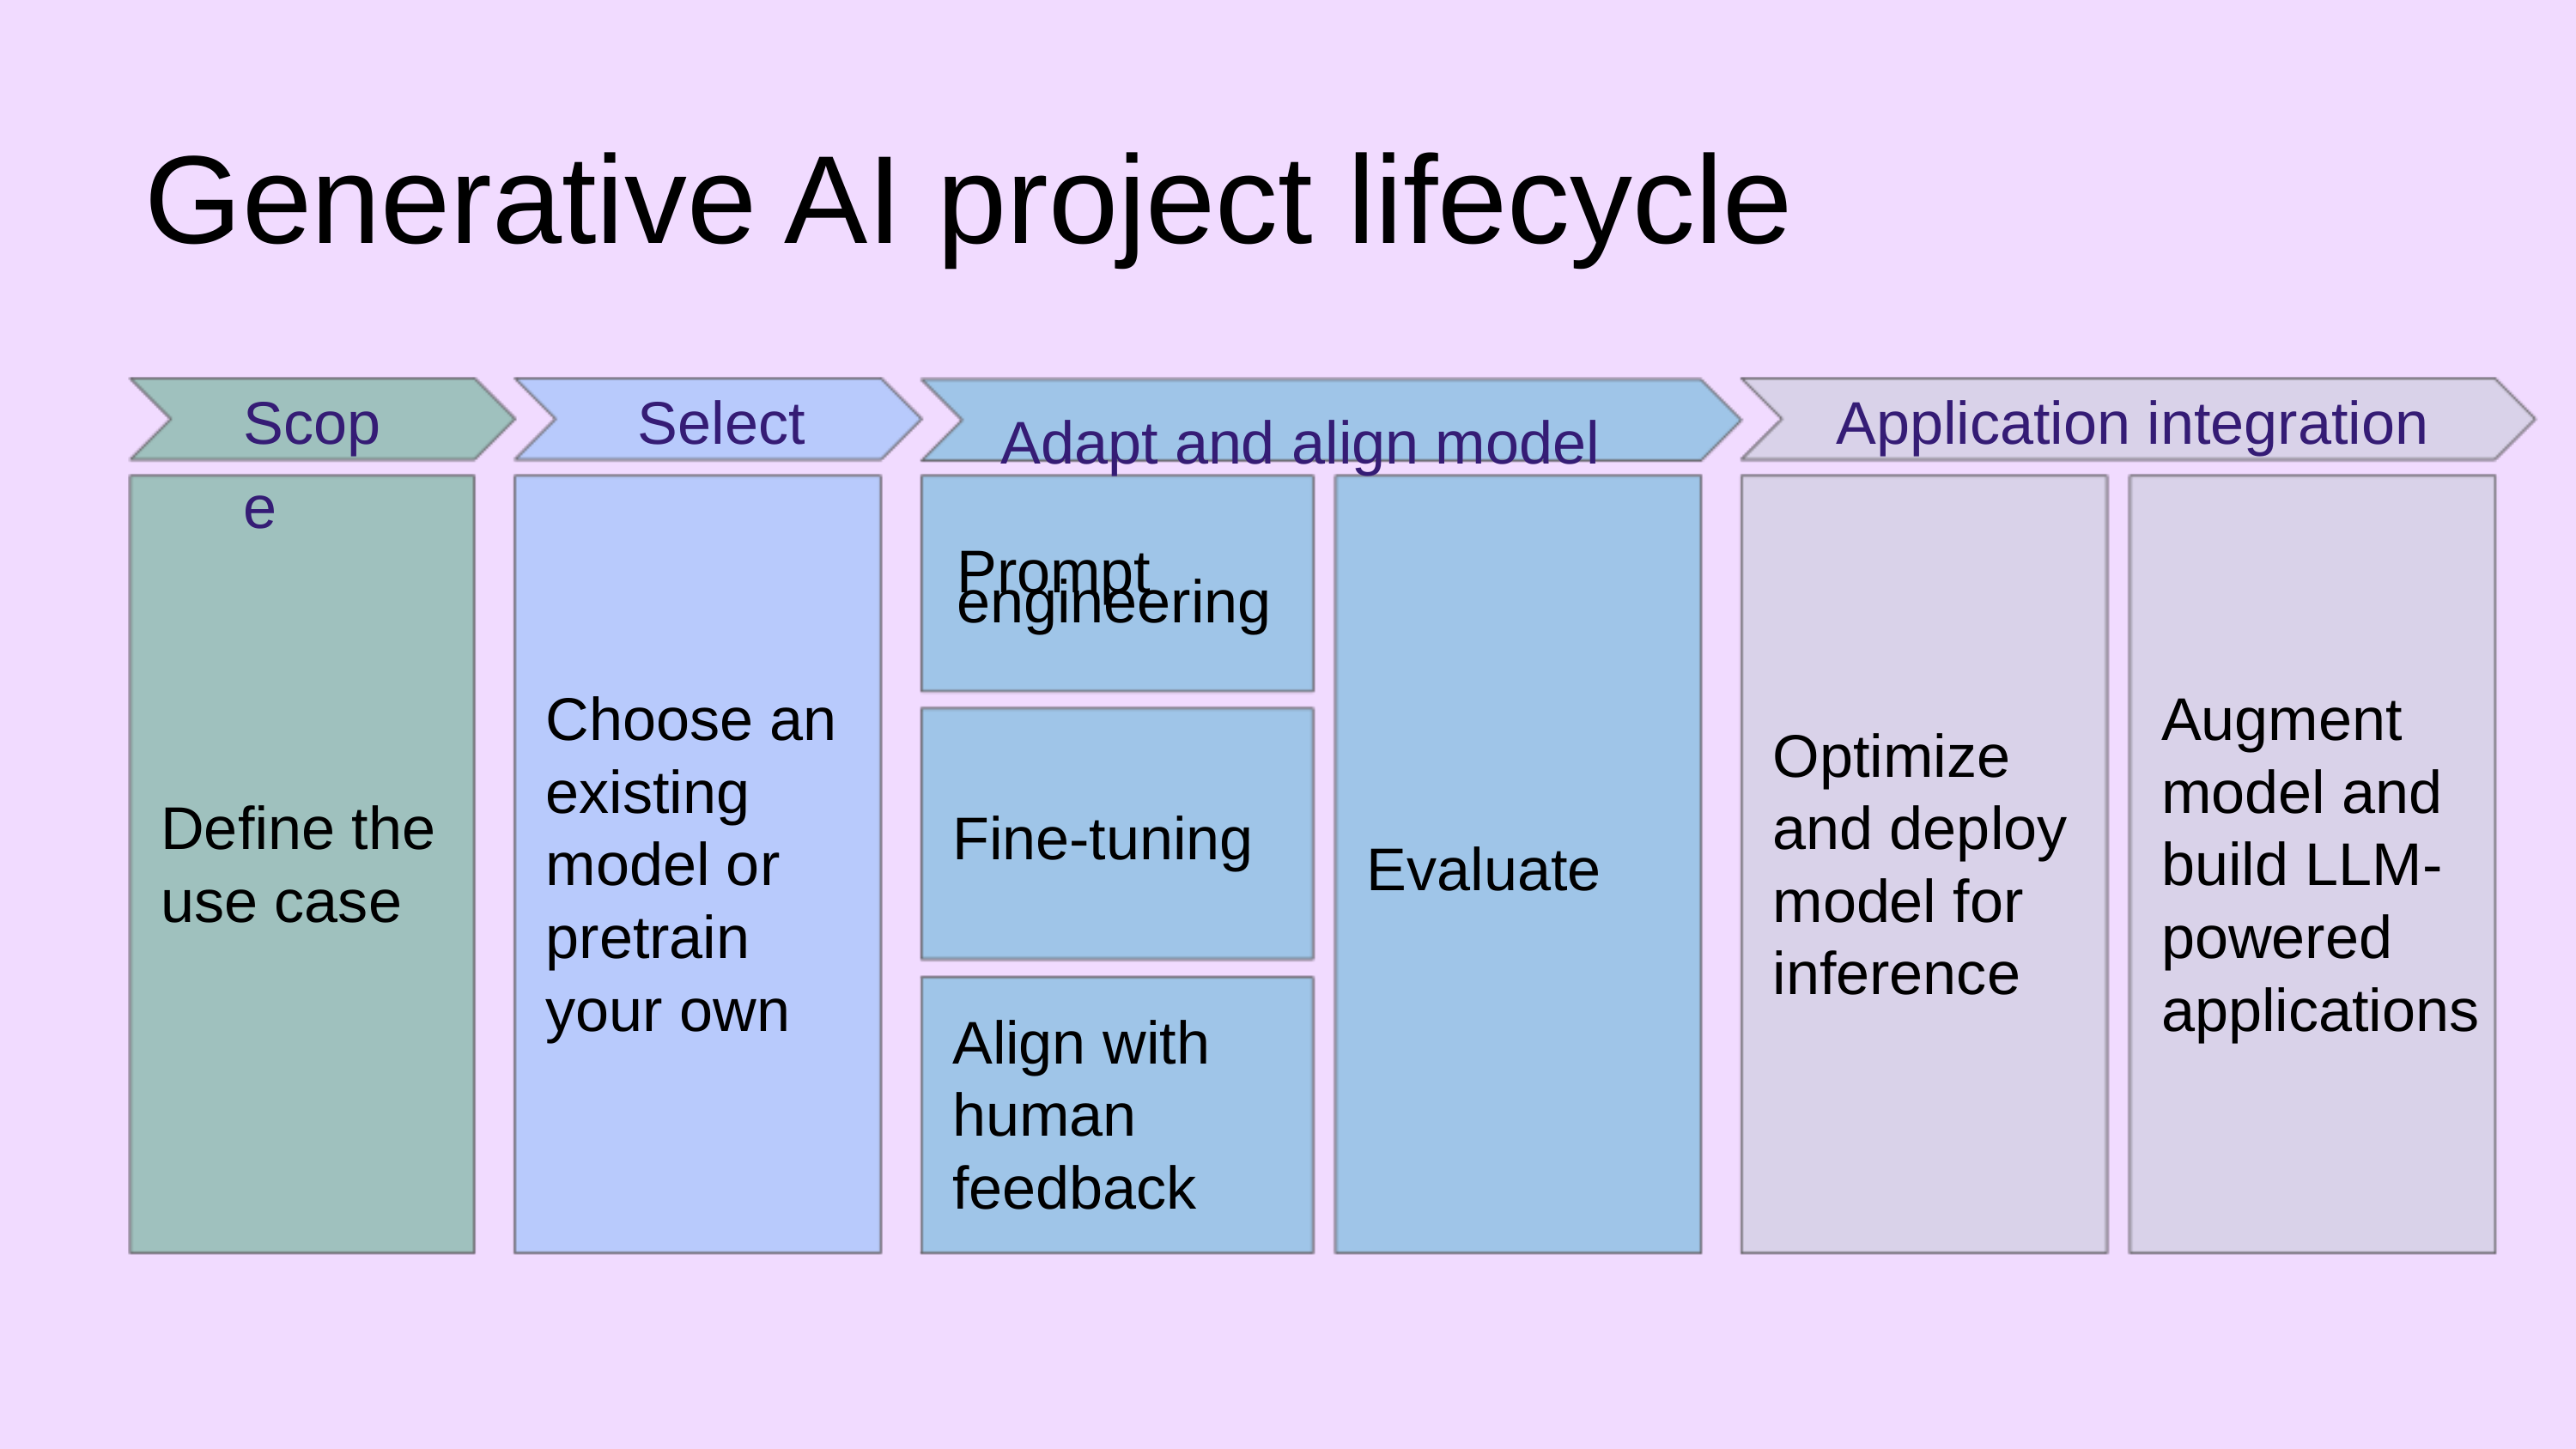

Generative AI project lifecycle

Adapt and align model
Scope
Select
Application integration
Prompt
engineering
Choose an existing model or pretrain your own
Augment model and build LLM- powered applications
Optimize and deploy model for inference
Fine-tuning
Deﬁne the use case
Evaluate
Align with human feedback